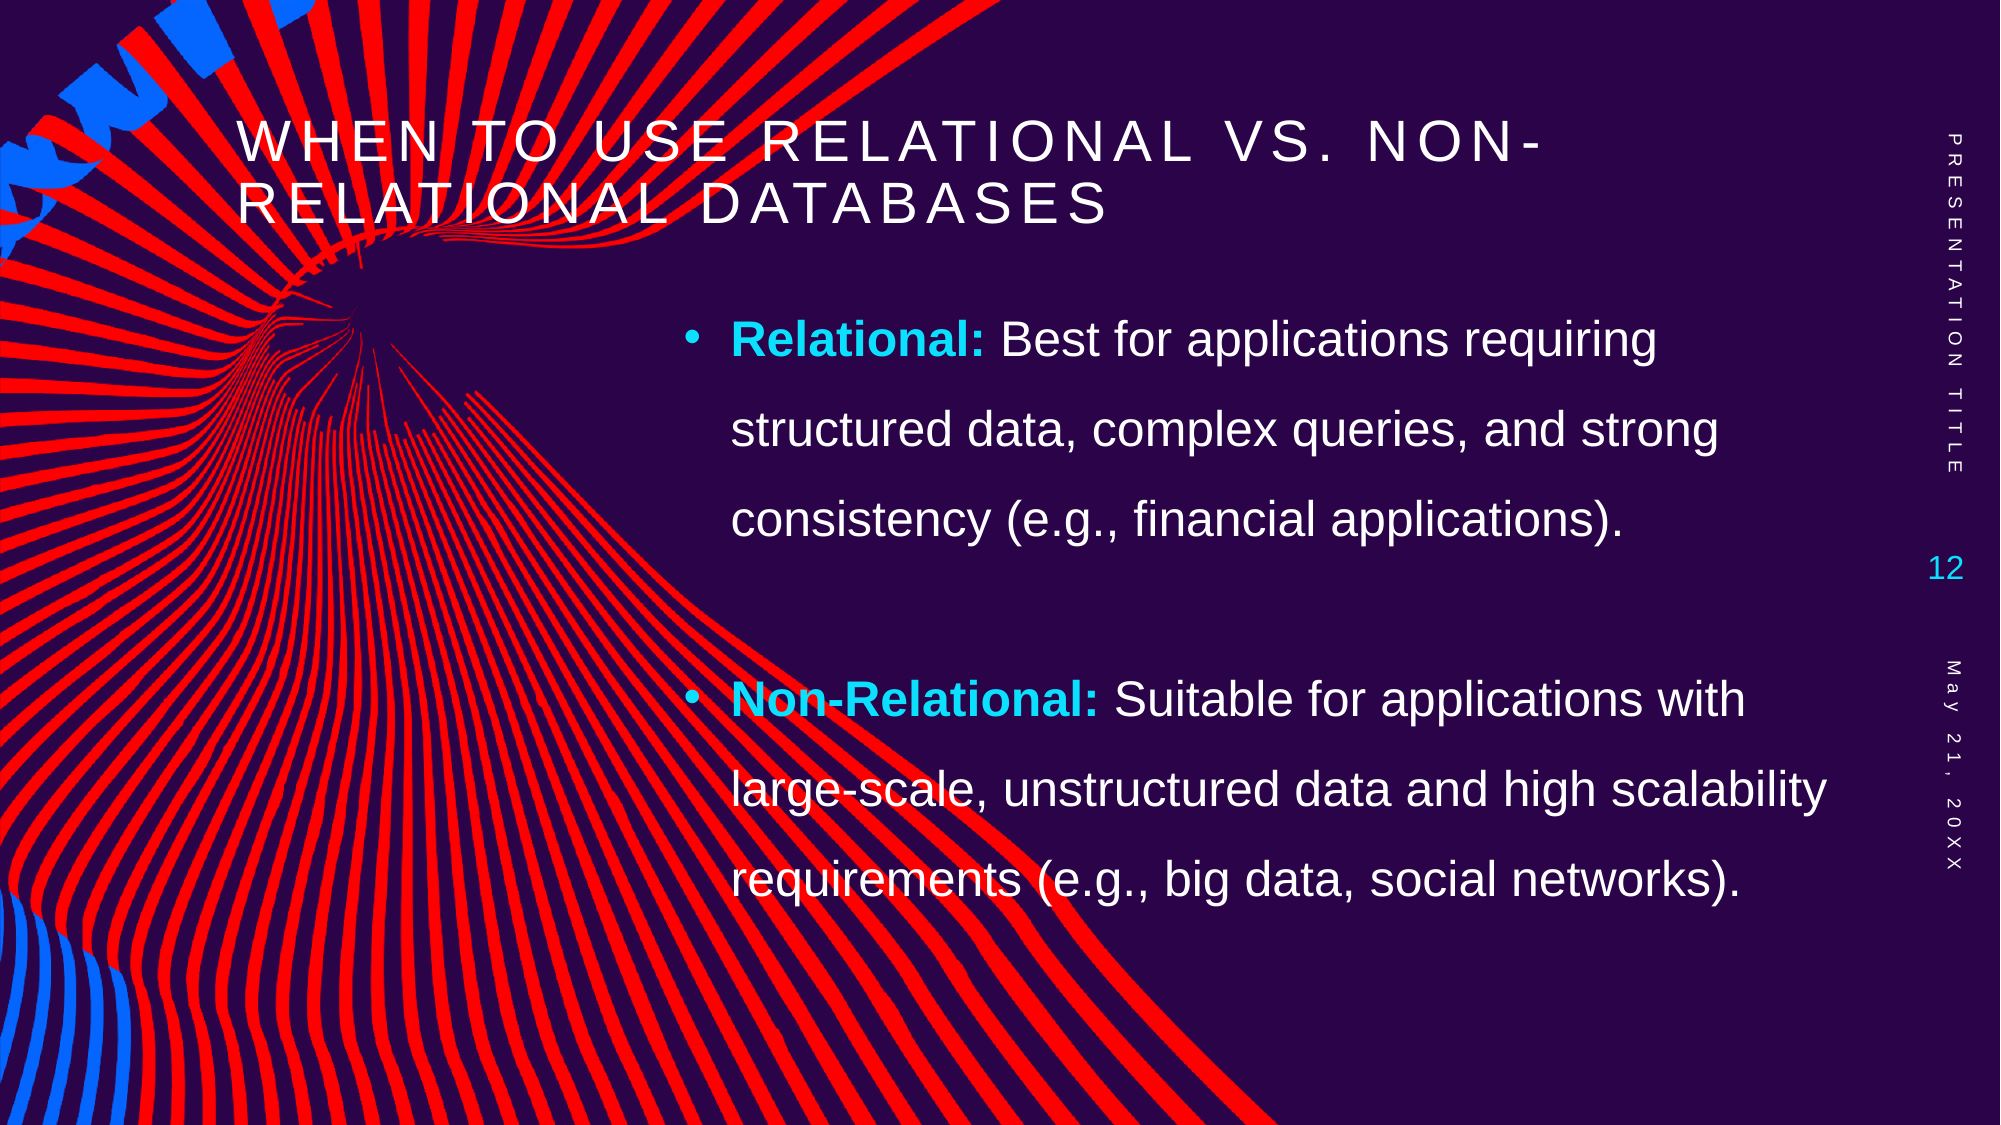

# When to Use Relational vs. Non-Relational Databases
PRESENTATION TITLE
Relational: Best for applications requiring structured data, complex queries, and strong consistency (e.g., financial applications).

Non-Relational: Suitable for applications with large-scale, unstructured data and high scalability requirements (e.g., big data, social networks).
12
May 21, 20XX